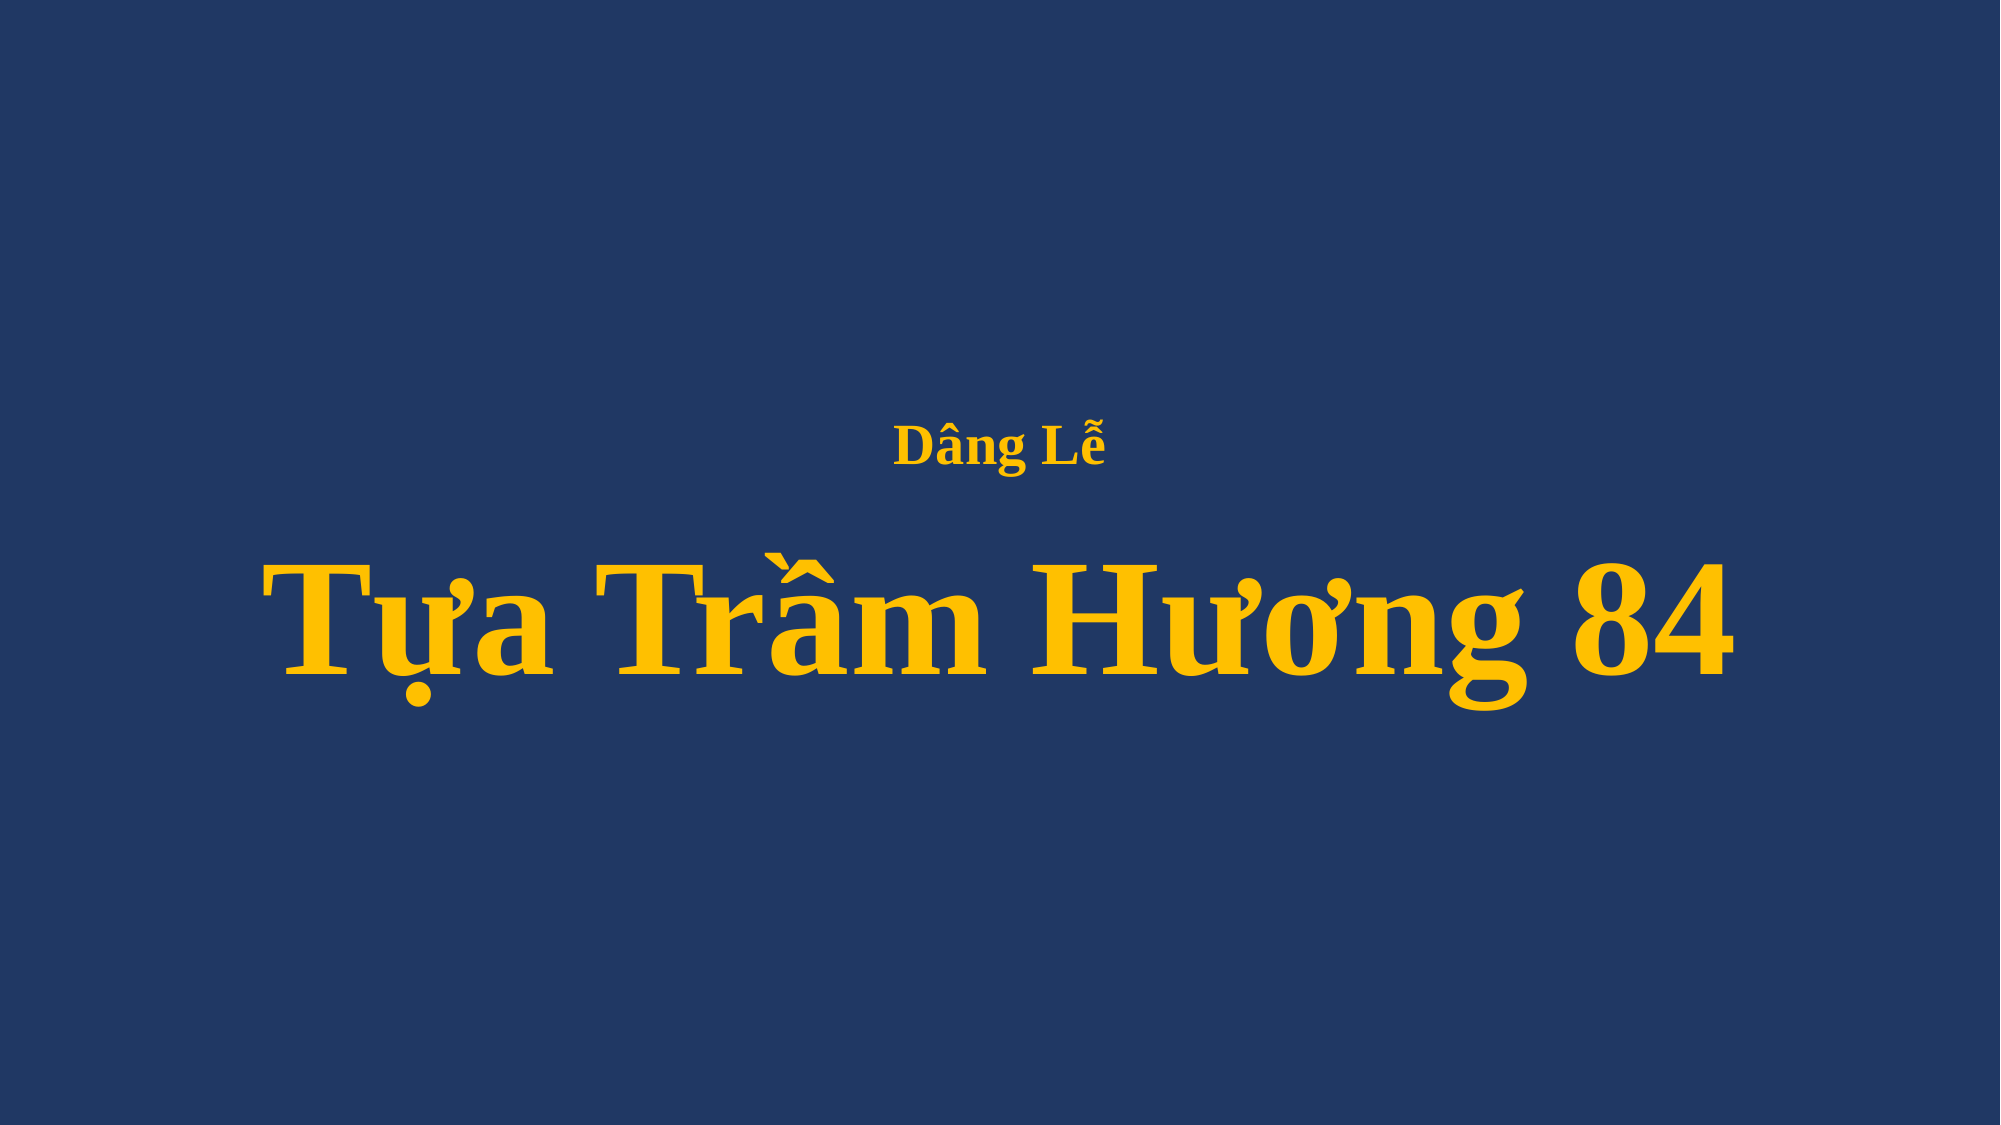

# Dâng Lễ Tựa Trầm Hương 84